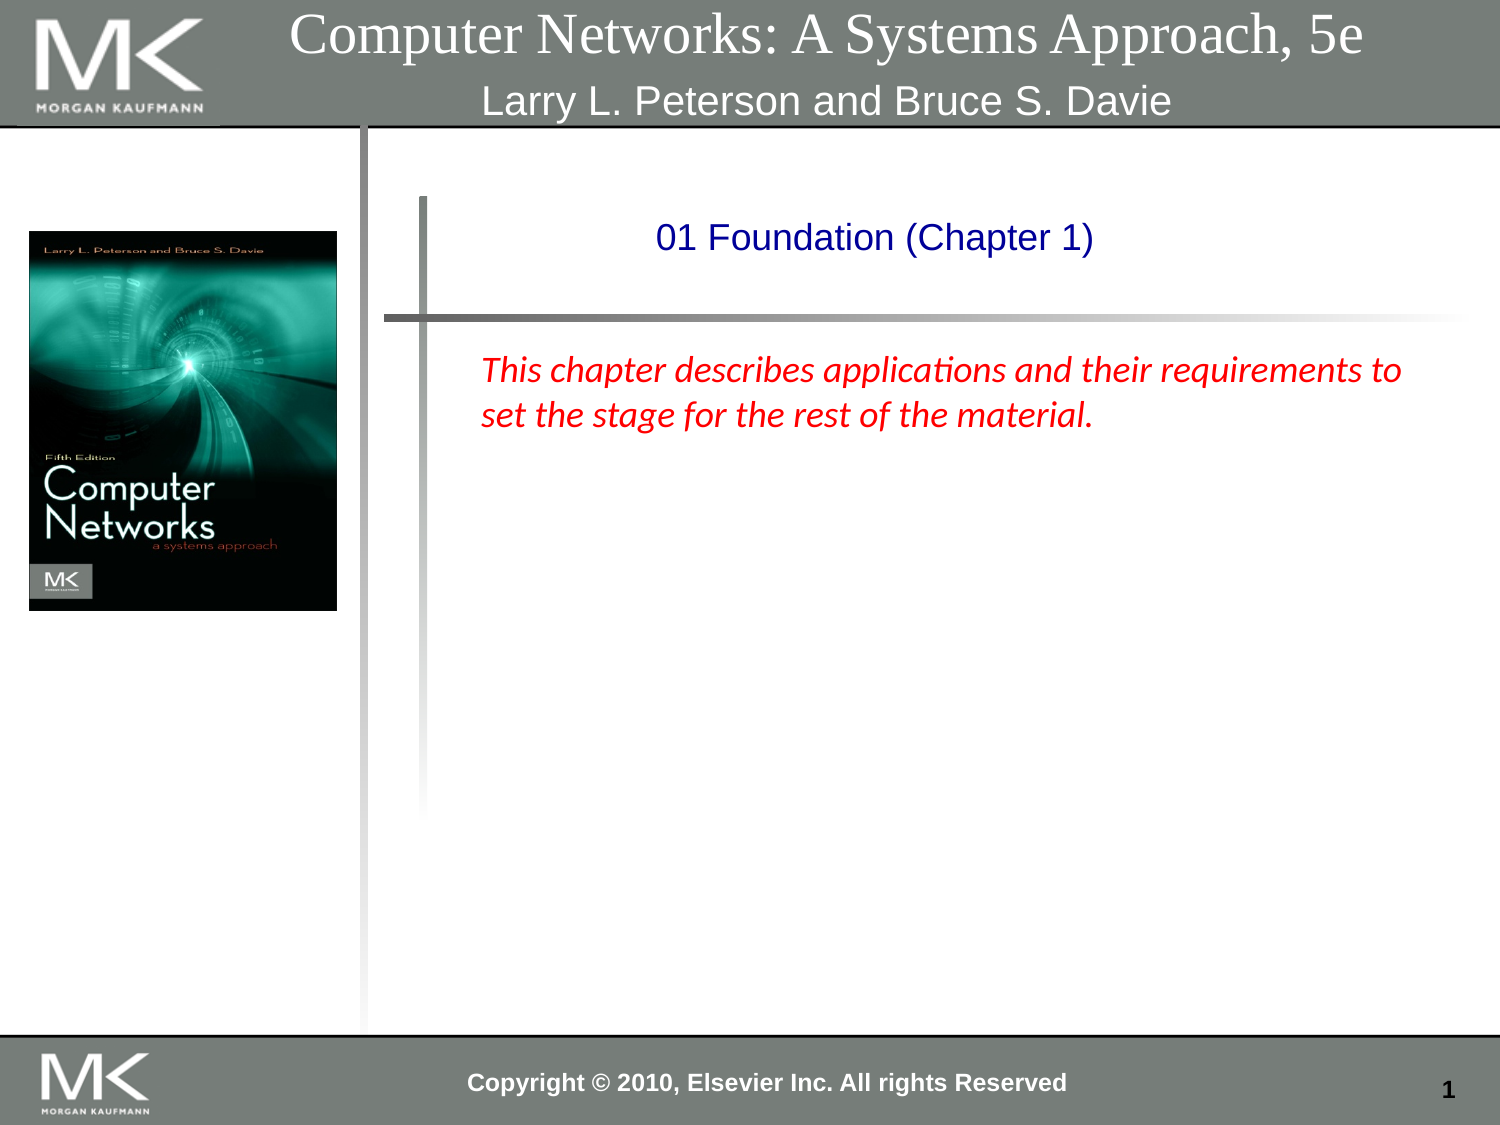

Computer Networks: A Systems Approach, 5e
Larry L. Peterson and Bruce S. Davie
01 Foundation (Chapter 1)
This chapter describes applications and their requirements to set the stage for the rest of the material.
Copyright © 2010, Elsevier Inc. All rights Reserved